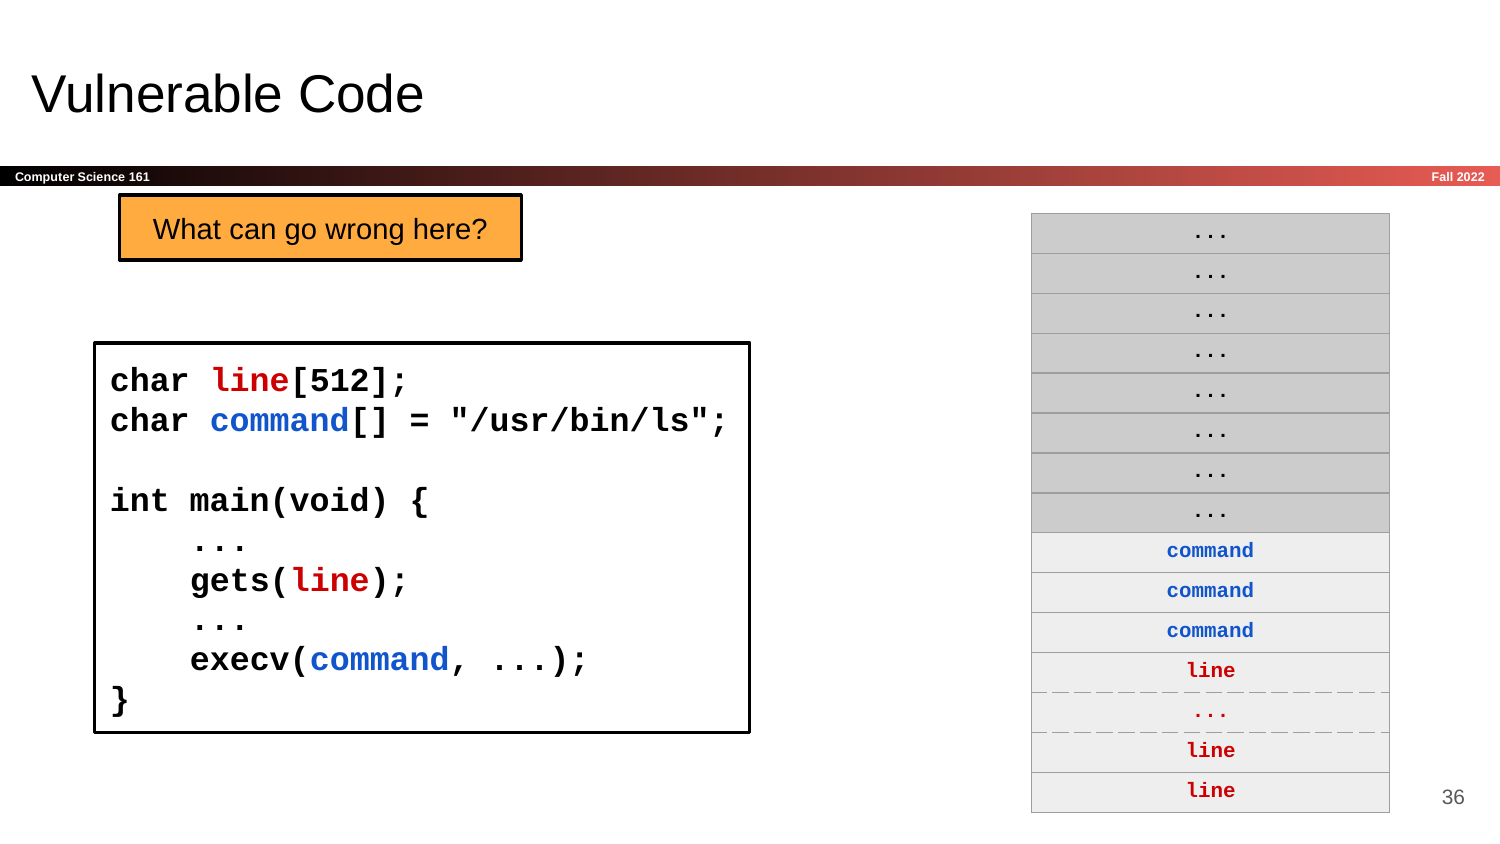

# Vulnerable Code
What can go wrong here?
| ... |
| --- |
| ... |
| ... |
| ... |
| ... |
| ... |
| ... |
| ... |
| command |
| command |
| command |
| line |
| ... |
| line |
| line |
char line[512];
char command[] = "/usr/bin/ls";

int main(void) {
    ...
    gets(line);
    ...
    execv(command, ...);
}
36